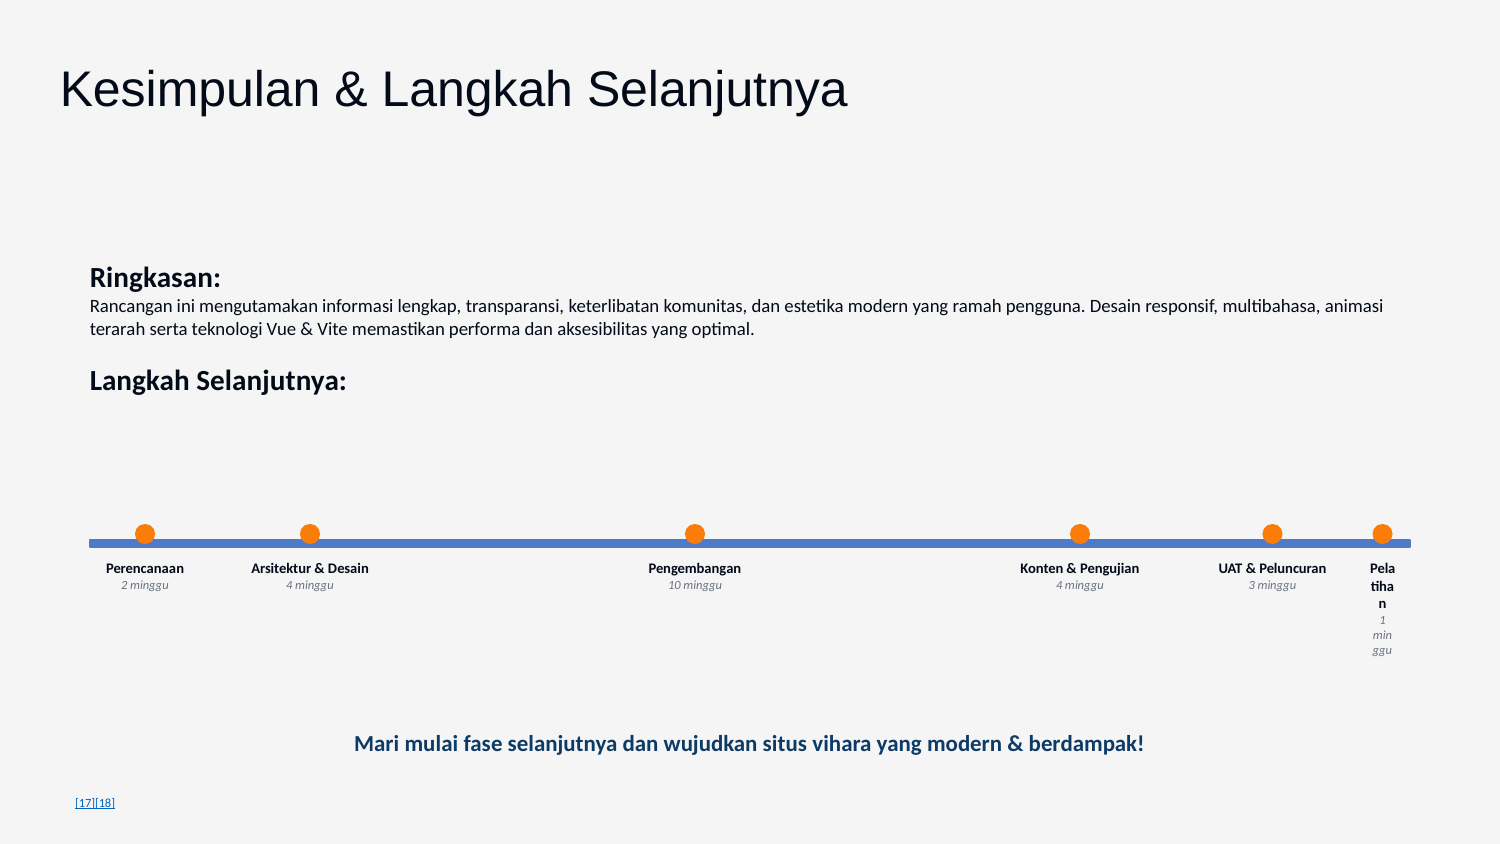

Kesimpulan & Langkah Selanjutnya
Ringkasan:
Rancangan ini mengutamakan informasi lengkap, transparansi, keterlibatan komunitas, dan estetika modern yang ramah pengguna. Desain responsif, multibahasa, animasi terarah serta teknologi Vue & Vite memastikan performa dan aksesibilitas yang optimal.

Langkah Selanjutnya:

Perencanaan
2 minggu
Arsitektur & Desain
4 minggu
Pengembangan
10 minggu
Konten & Pengujian
4 minggu
UAT & Peluncuran
3 minggu
Pelatihan
1 minggu
Mari mulai fase selanjutnya dan wujudkan situs vihara yang modern & berdampak!
[17][18]